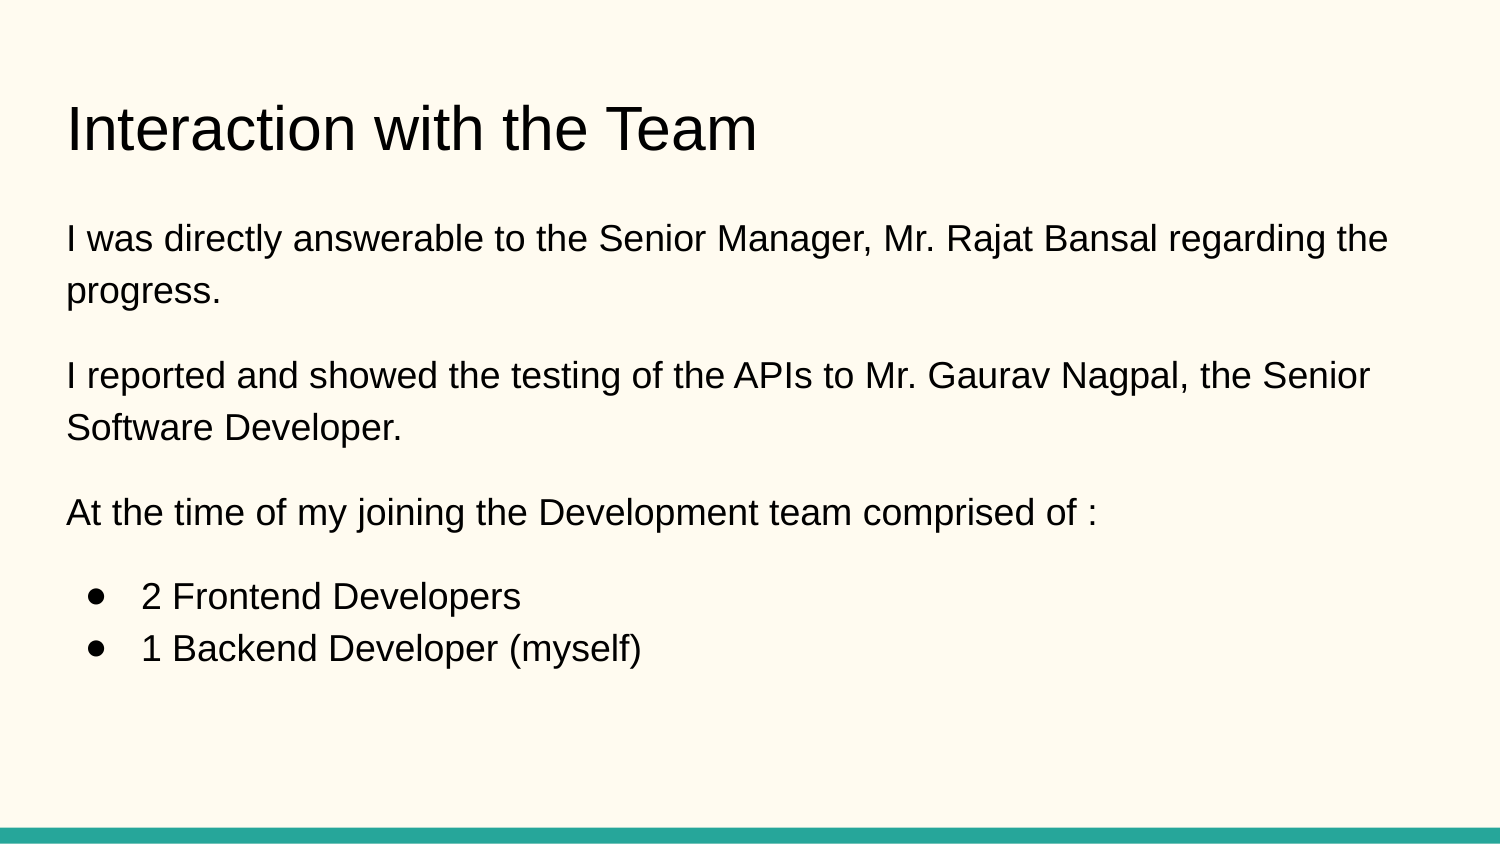

# Interaction with the Team
I was directly answerable to the Senior Manager, Mr. Rajat Bansal regarding the progress.
I reported and showed the testing of the APIs to Mr. Gaurav Nagpal, the Senior Software Developer.
At the time of my joining the Development team comprised of :
2 Frontend Developers
1 Backend Developer (myself)